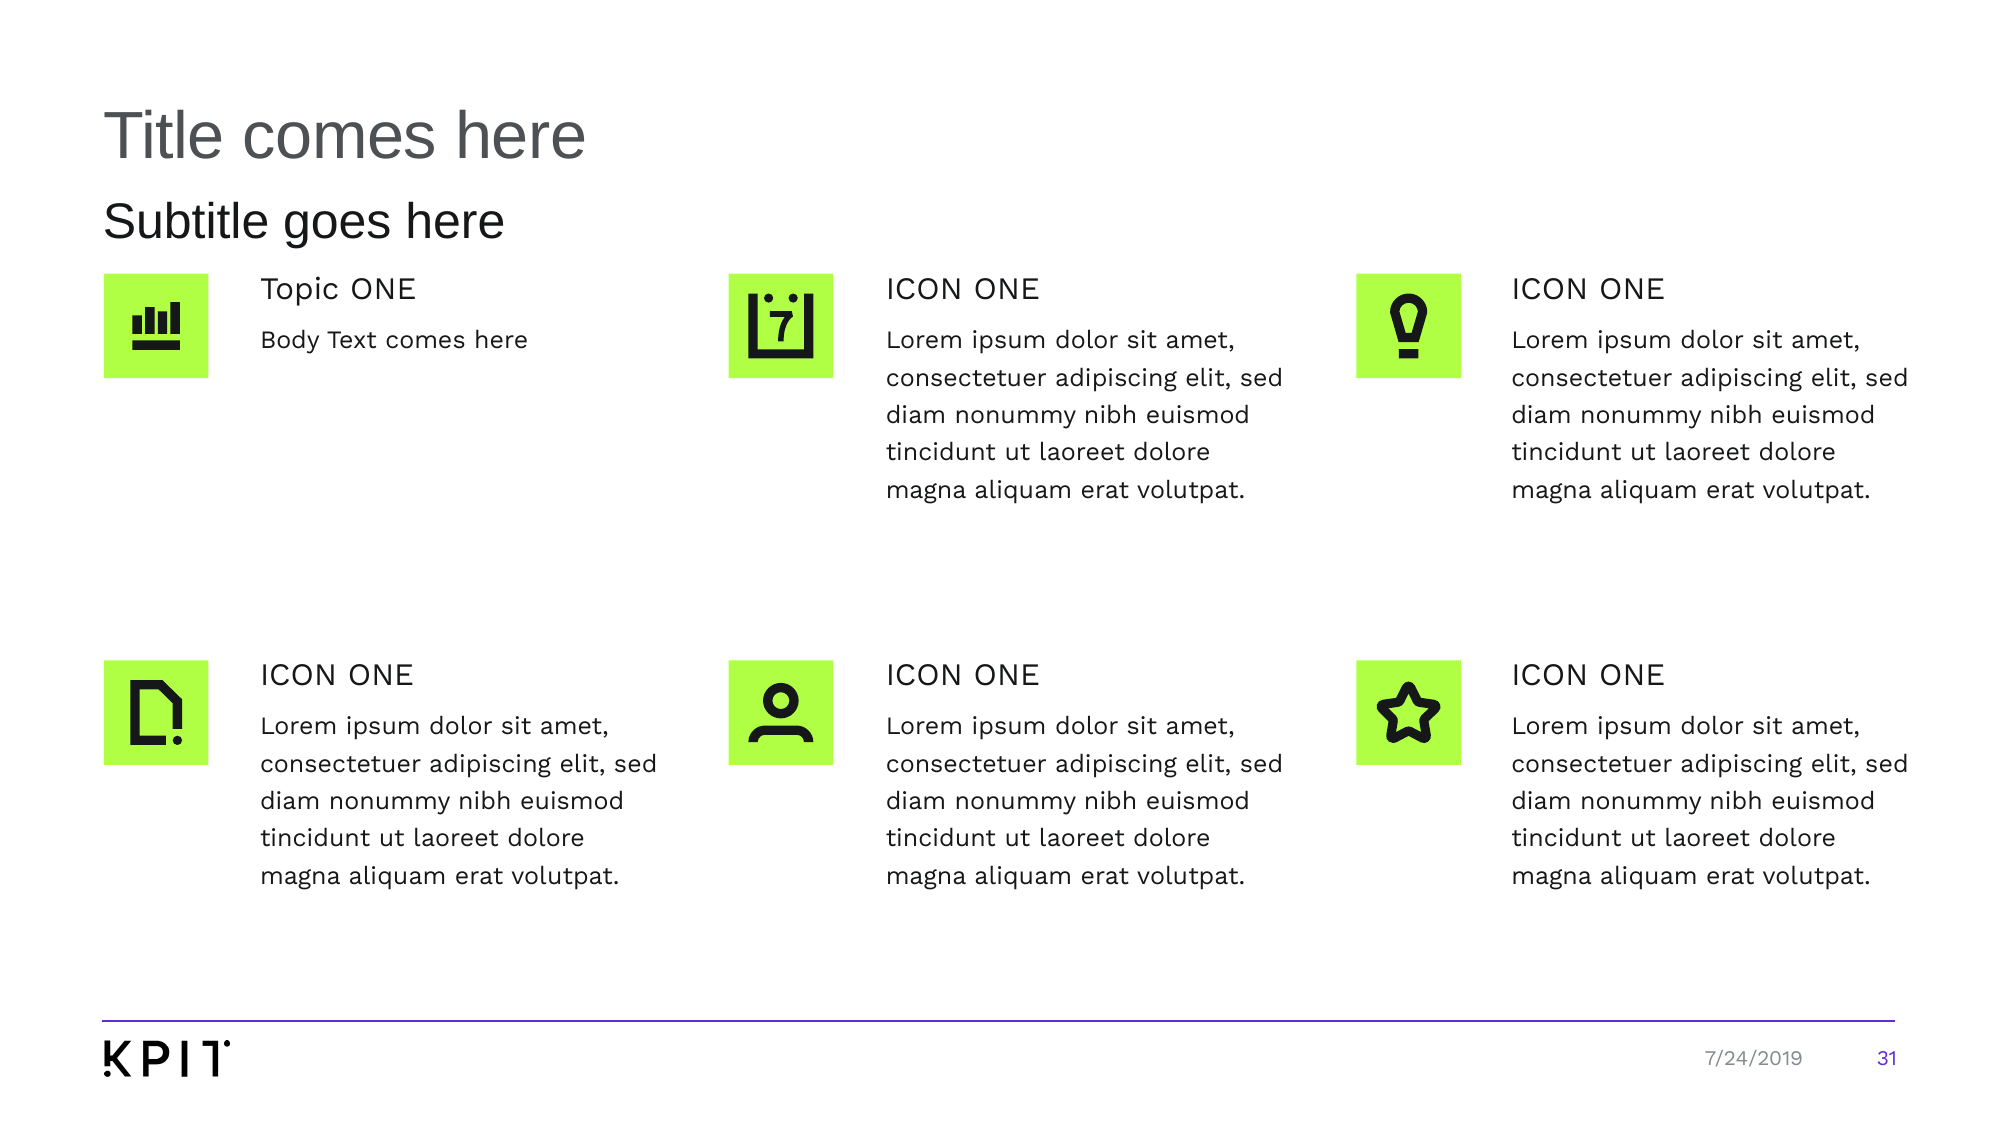

# Title comes here
Subtitle goes here
Topic ONE
ICON ONE
ICON ONE

Body Text comes here
Lorem ipsum dolor sit amet, consectetuer adipiscing elit, sed diam nonummy nibh euismod tincidunt ut laoreet dolore magna aliquam erat volutpat.
Lorem ipsum dolor sit amet, consectetuer adipiscing elit, sed diam nonummy nibh euismod tincidunt ut laoreet dolore magna aliquam erat volutpat.
ICON ONE
ICON ONE
ICON ONE

Lorem ipsum dolor sit amet, consectetuer adipiscing elit, sed diam nonummy nibh euismod tincidunt ut laoreet dolore magna aliquam erat volutpat.
Lorem ipsum dolor sit amet, consectetuer adipiscing elit, sed diam nonummy nibh euismod tincidunt ut laoreet dolore magna aliquam erat volutpat.
Lorem ipsum dolor sit amet, consectetuer adipiscing elit, sed diam nonummy nibh euismod tincidunt ut laoreet dolore magna aliquam erat volutpat.
31
7/24/2019